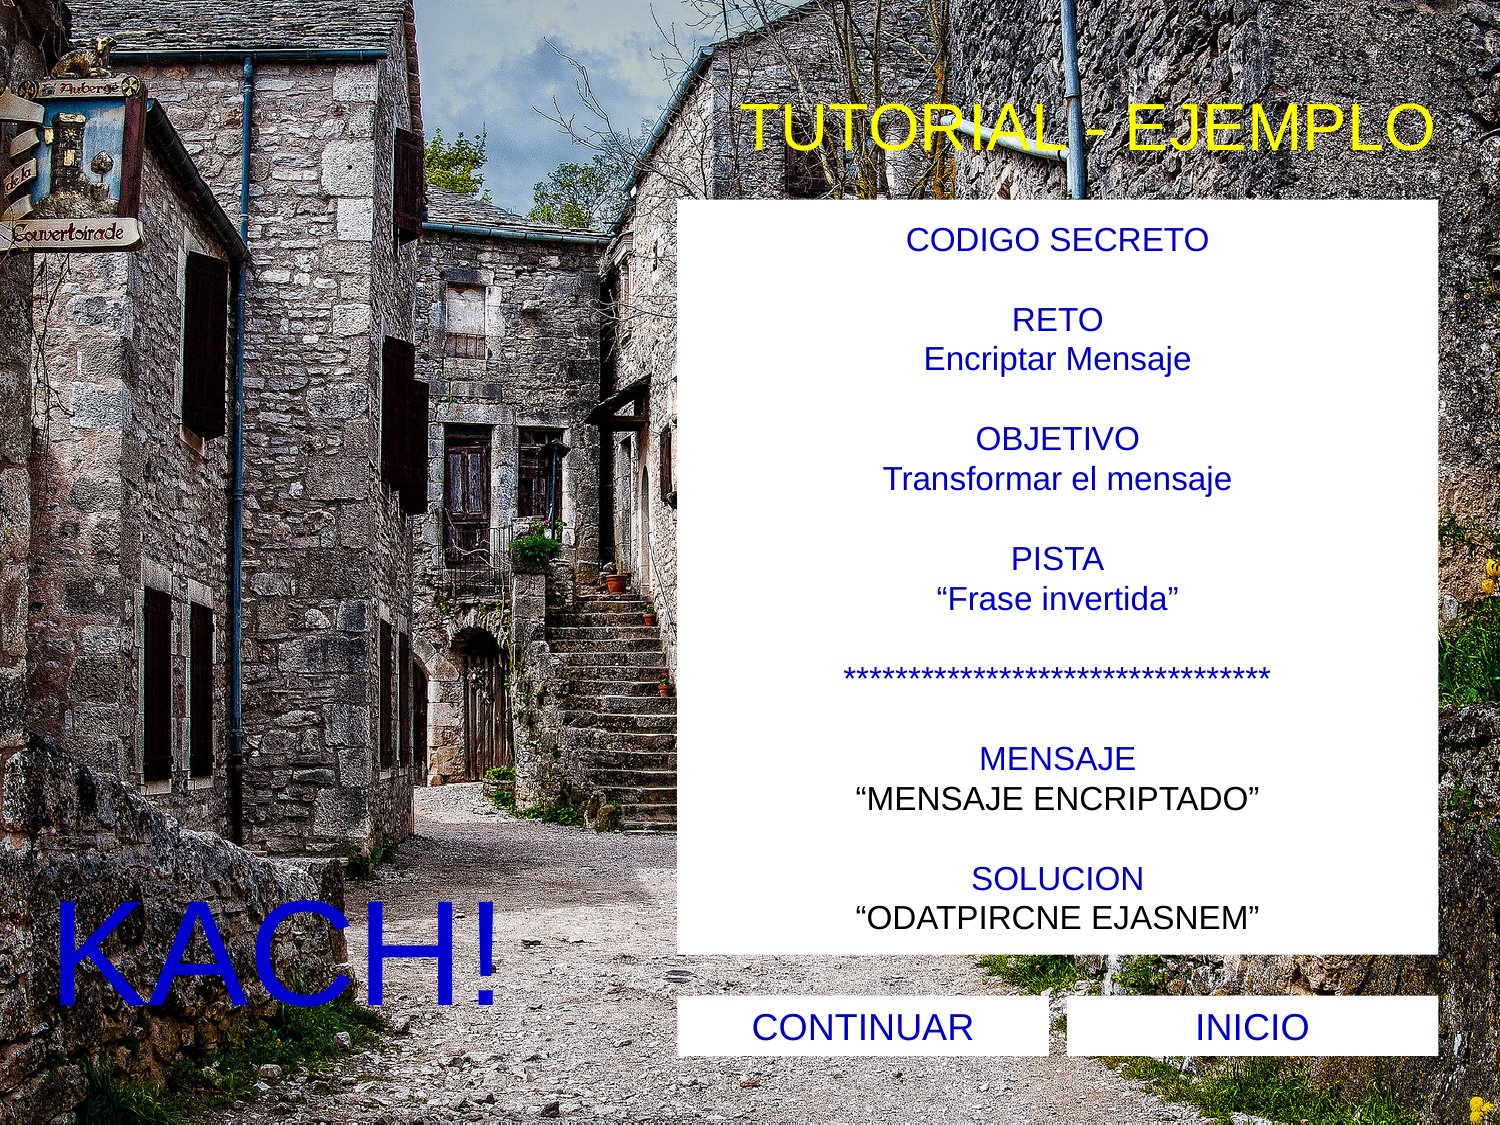

TUTORIAL - EJEMPLO
CODIGO SECRETO

RETO
Encriptar Mensaje

OBJETIVO
Transformar el mensaje

PISTA
“Frase invertida”

*********************************

MENSAJE
“MENSAJE ENCRIPTADO”

SOLUCION
“ODATPIRCNE EJASNEM”
KACH!
CONTINUAR
INICIO